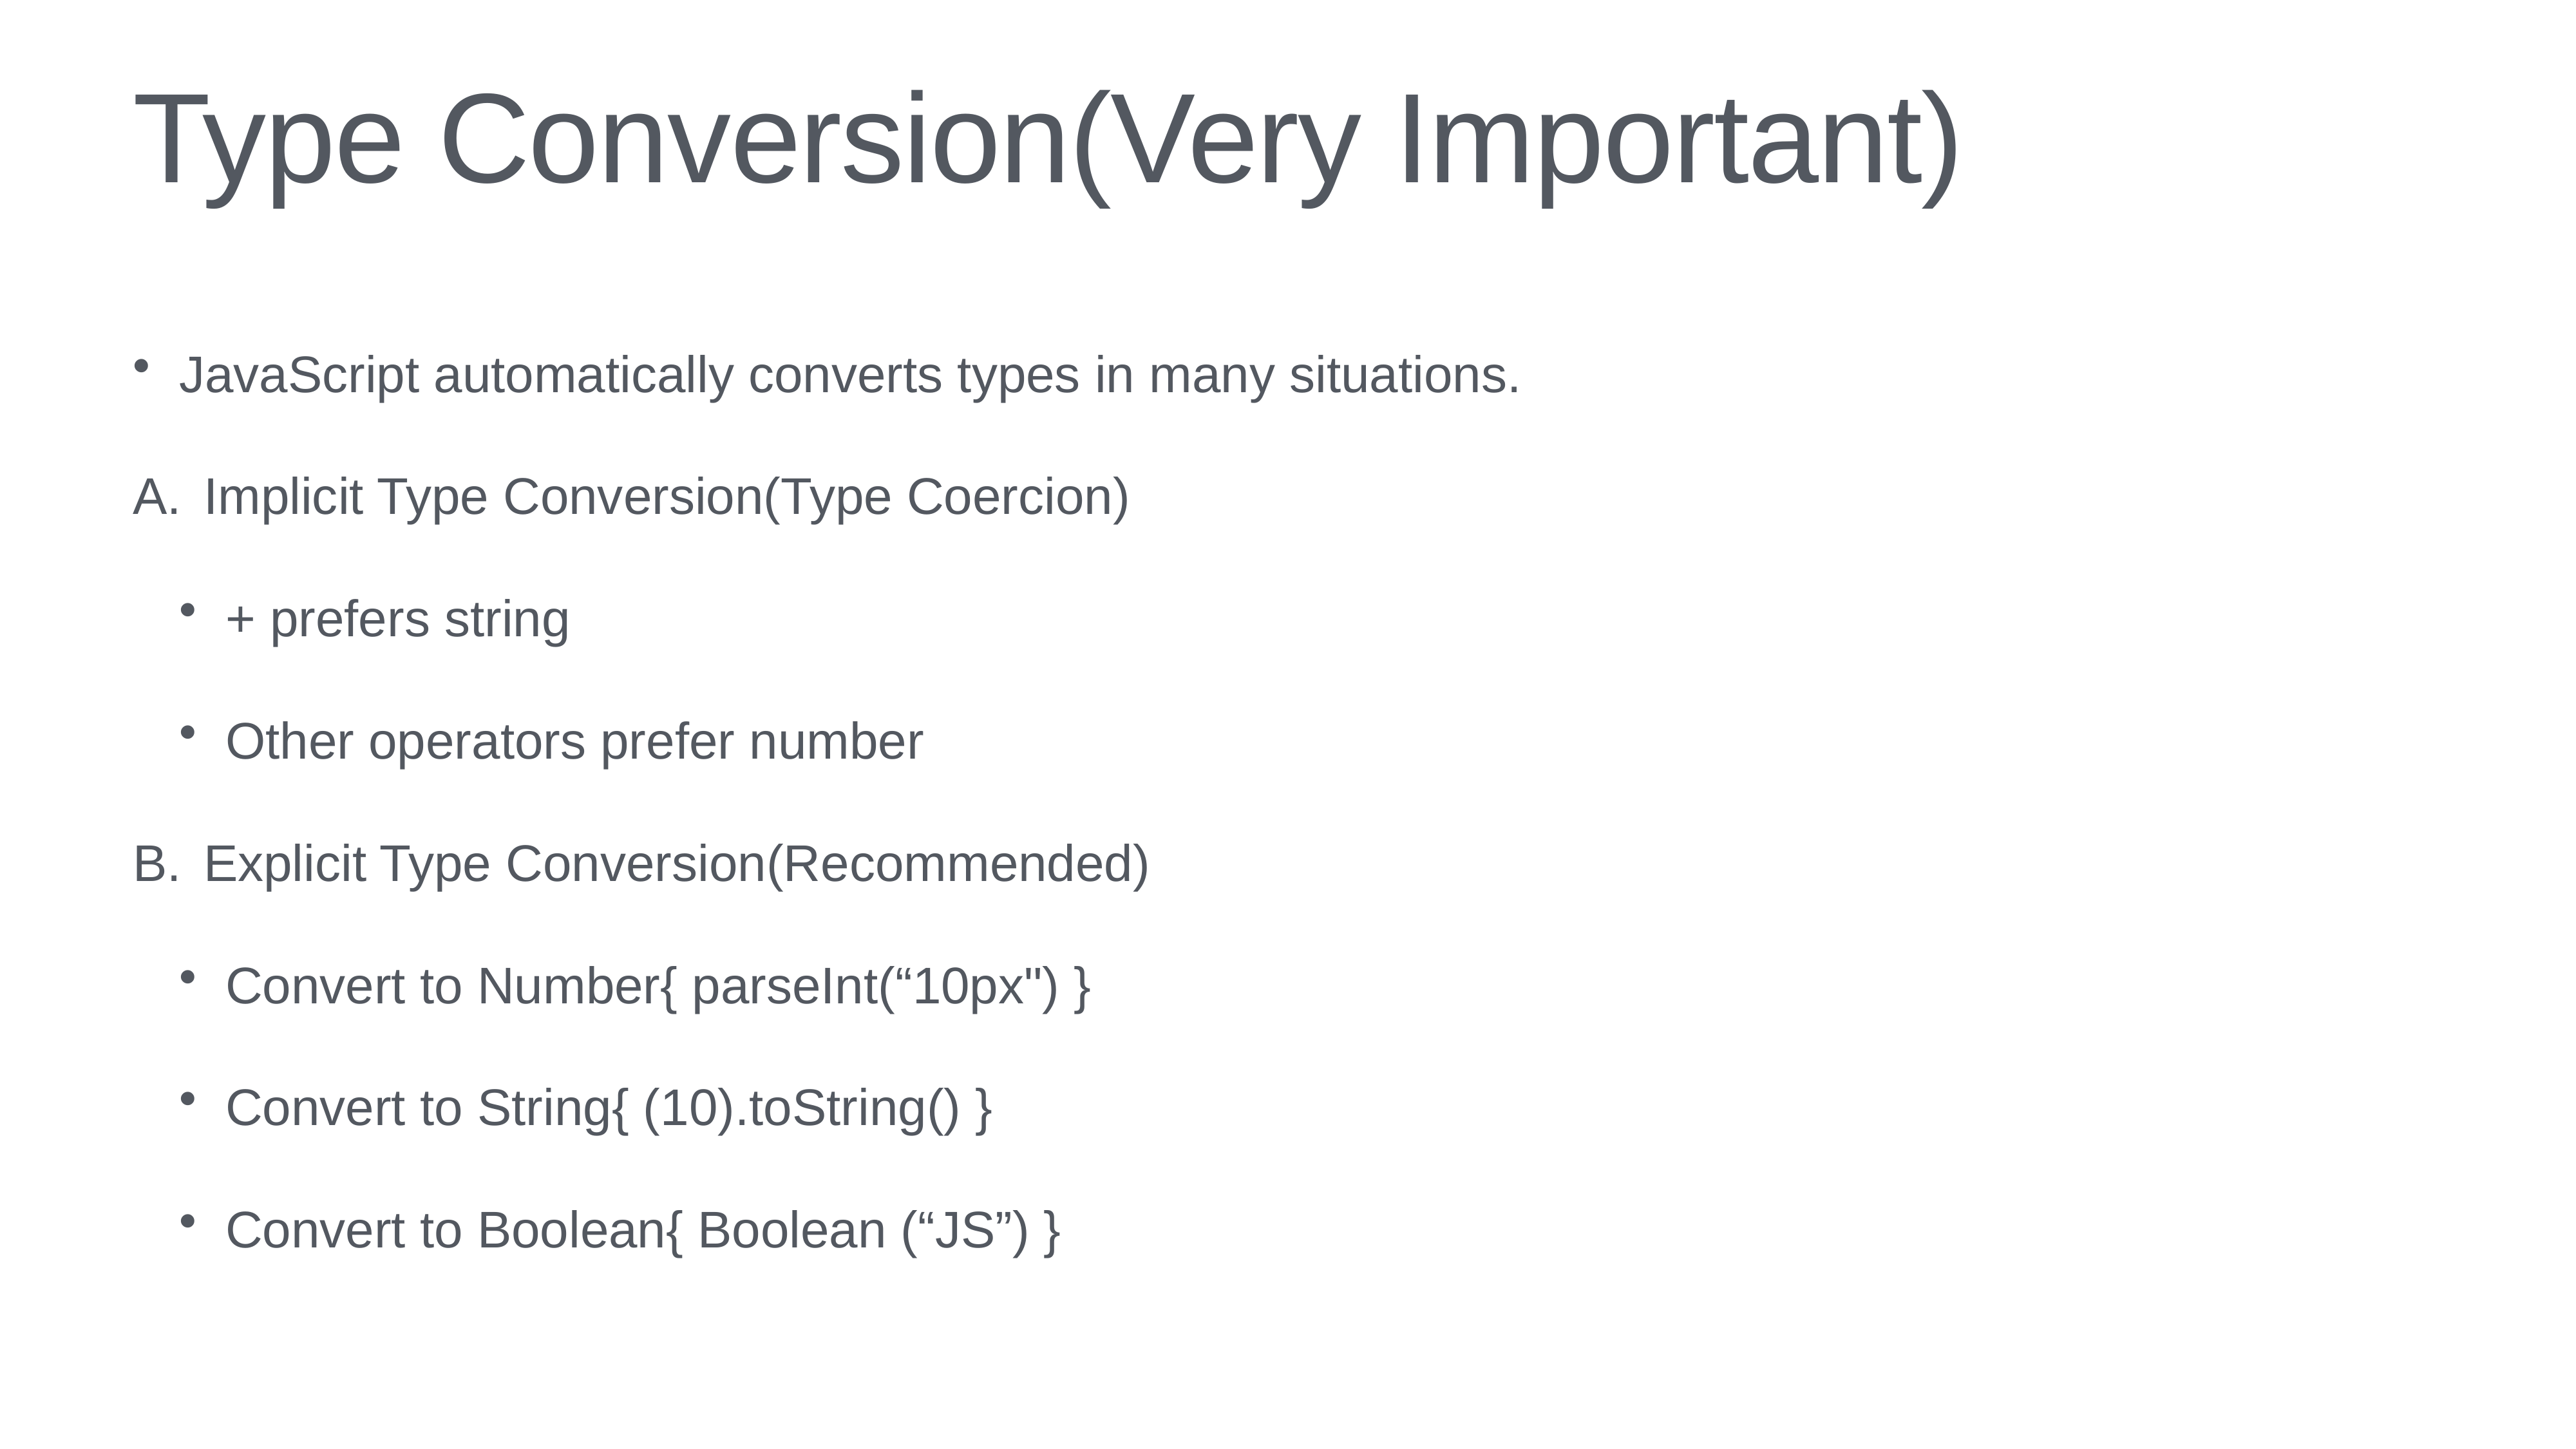

# Type Conversion(Very Important)
JavaScript automatically converts types in many situations.
Implicit Type Conversion(Type Coercion)
+ prefers string
Other operators prefer number
Explicit Type Conversion(Recommended)
Convert to Number{ parseInt(“10px") }
Convert to String{ (10).toString() }
Convert to Boolean{ Boolean (“JS”) }